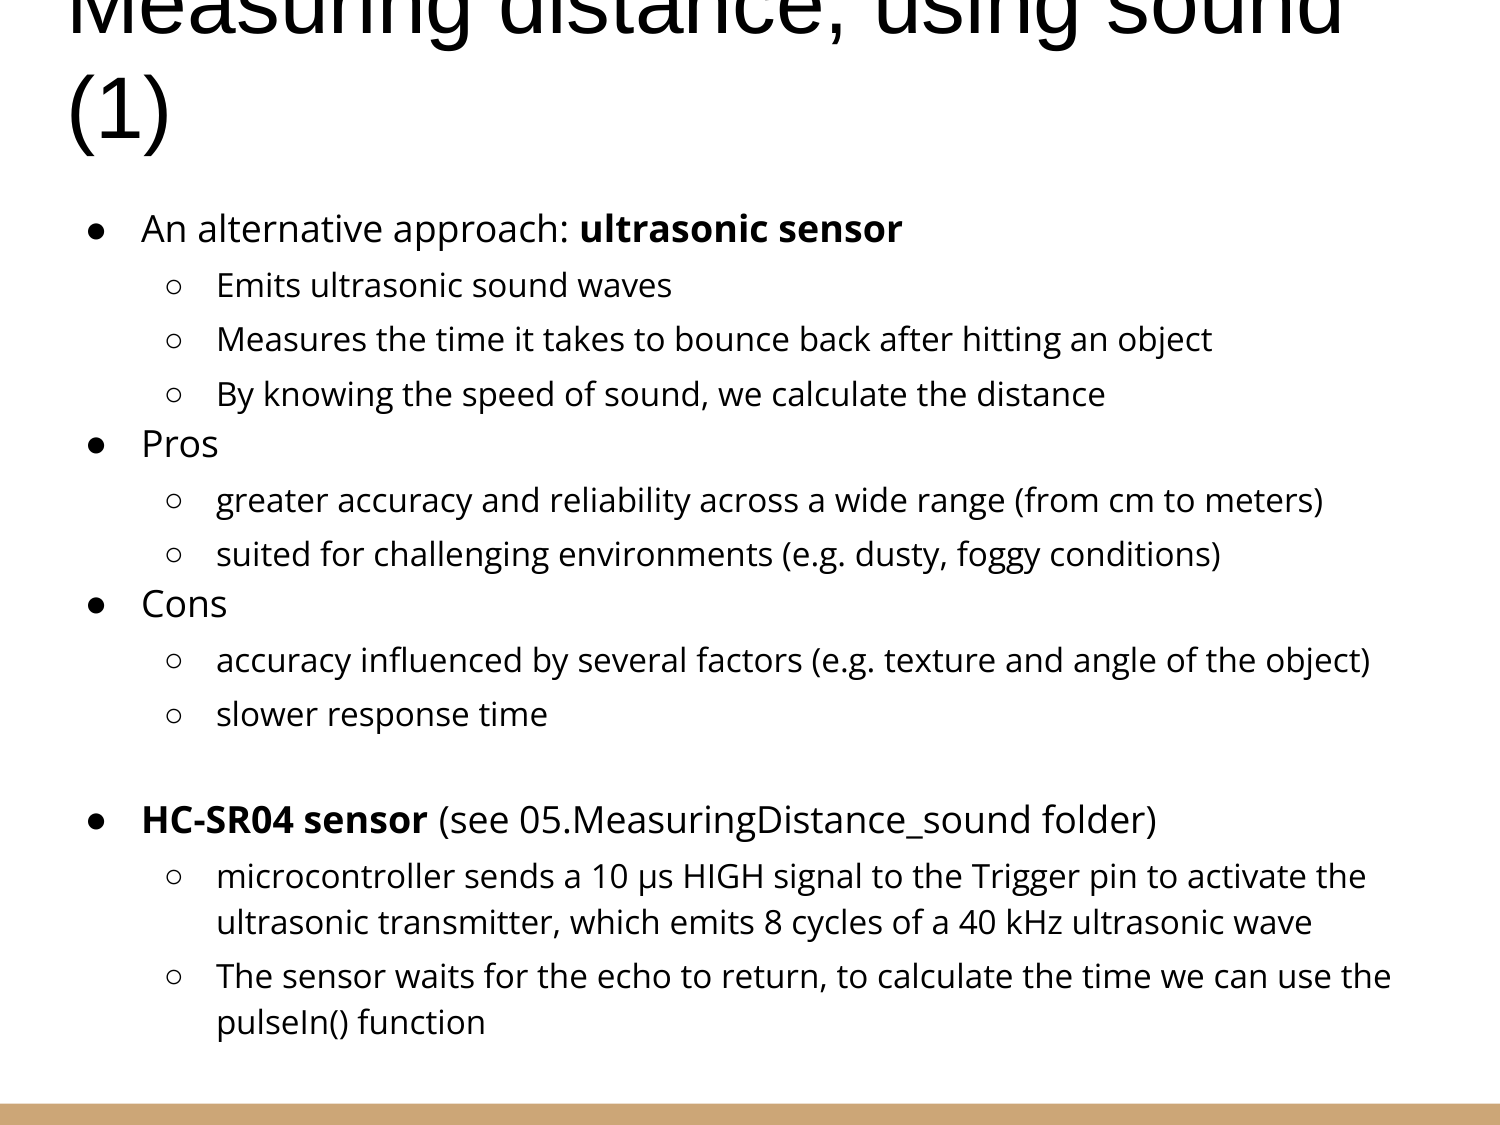

# Measuring distance, using sound (1)
An alternative approach: ultrasonic sensor
Emits ultrasonic sound waves
Measures the time it takes to bounce back after hitting an object
By knowing the speed of sound, we calculate the distance
Pros
greater accuracy and reliability across a wide range (from cm to meters)
suited for challenging environments (e.g. dusty, foggy conditions)
Cons
accuracy influenced by several factors (e.g. texture and angle of the object)
slower response time

HC-SR04 sensor (see 05.MeasuringDistance_sound folder)
microcontroller sends a 10 µs HIGH signal to the Trigger pin to activate the ultrasonic transmitter, which emits 8 cycles of a 40 kHz ultrasonic wave
The sensor waits for the echo to return, to calculate the time we can use the pulseIn() function